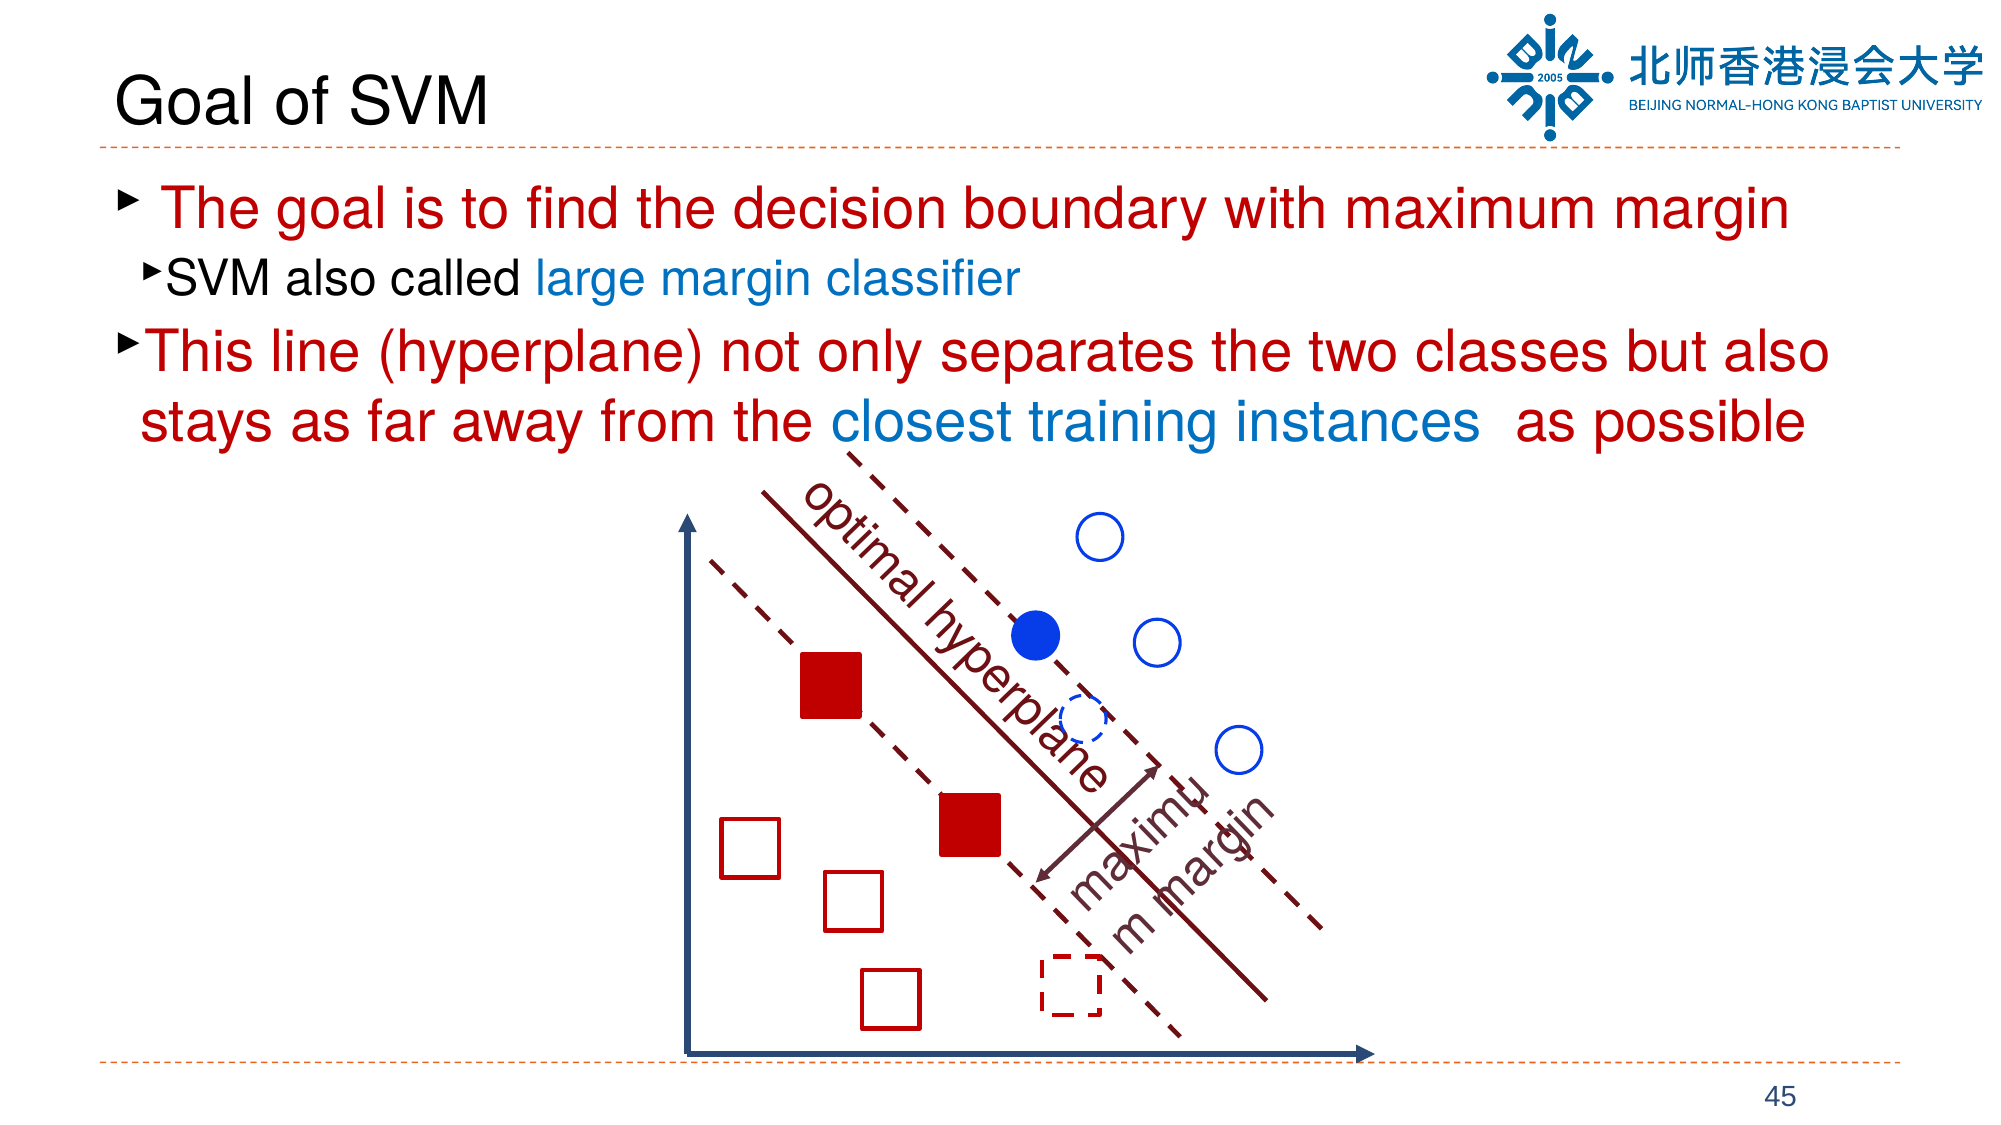

# Goal of SVM
 The goal is to find the decision boundary with maximum margin
SVM also called large margin classifier
This line (hyperplane) not only separates the two classes but also stays as far away from the closest training instances  as possible

optimal hyperplane

maximum margin